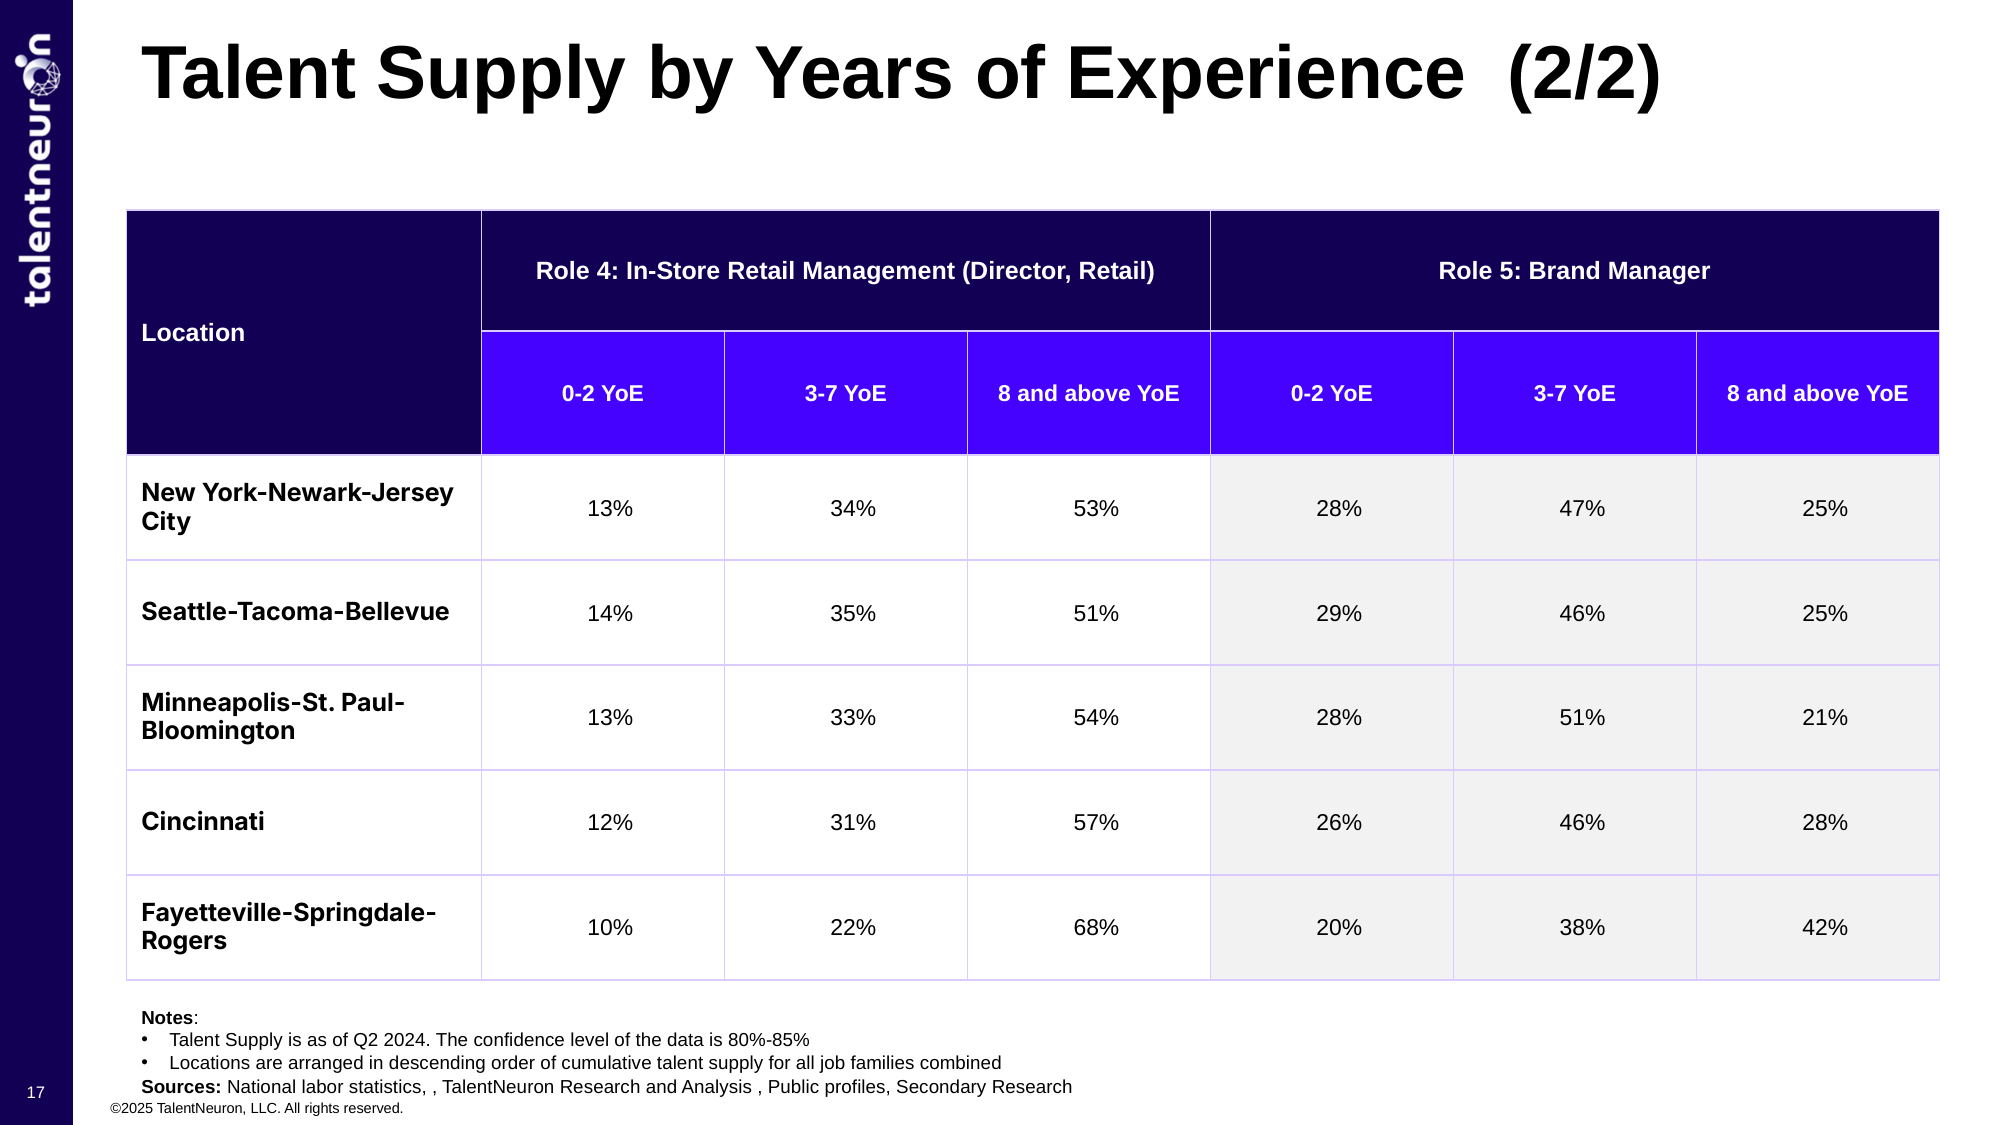

Talent Supply by Years of Experience  (2/2)
| Location | Role 4: In-Store Retail Management (Director, Retail) |  |  | Role 5: Brand Manager |  |  |
| --- | --- | --- | --- | --- | --- | --- |
|  | 0-2 YoE | 3-7 YoE | 8 and above YoE | 0-2 YoE | 3-7 YoE | 8 and above YoE |
| New York-Newark-Jersey City​ | 13% | 34% | 53% | 28% | 47% | 25% |
| Seattle-Tacoma-Bellevue​ | 14% | 35% | 51% | 29% | 46% | 25% |
| Minneapolis-St. Paul-Bloomington​ | 13% | 33% | 54% | 28% | 51% | 21% |
| Cincinnati​ | 12% | 31% | 57% | 26% | 46% | 28% |
| Fayetteville-Springdale-Rogers​ | 10% | 22% | 68% | 20% | 38% | 42% |
Notes:
Talent Supply is as of Q2 2024. The confidence level of the data is 80%-85%
Locations are arranged in descending order of cumulative talent supply for all job families combined
Sources: National labor statistics, , TalentNeuron Research and Analysis , Public profiles, Secondary Research

17